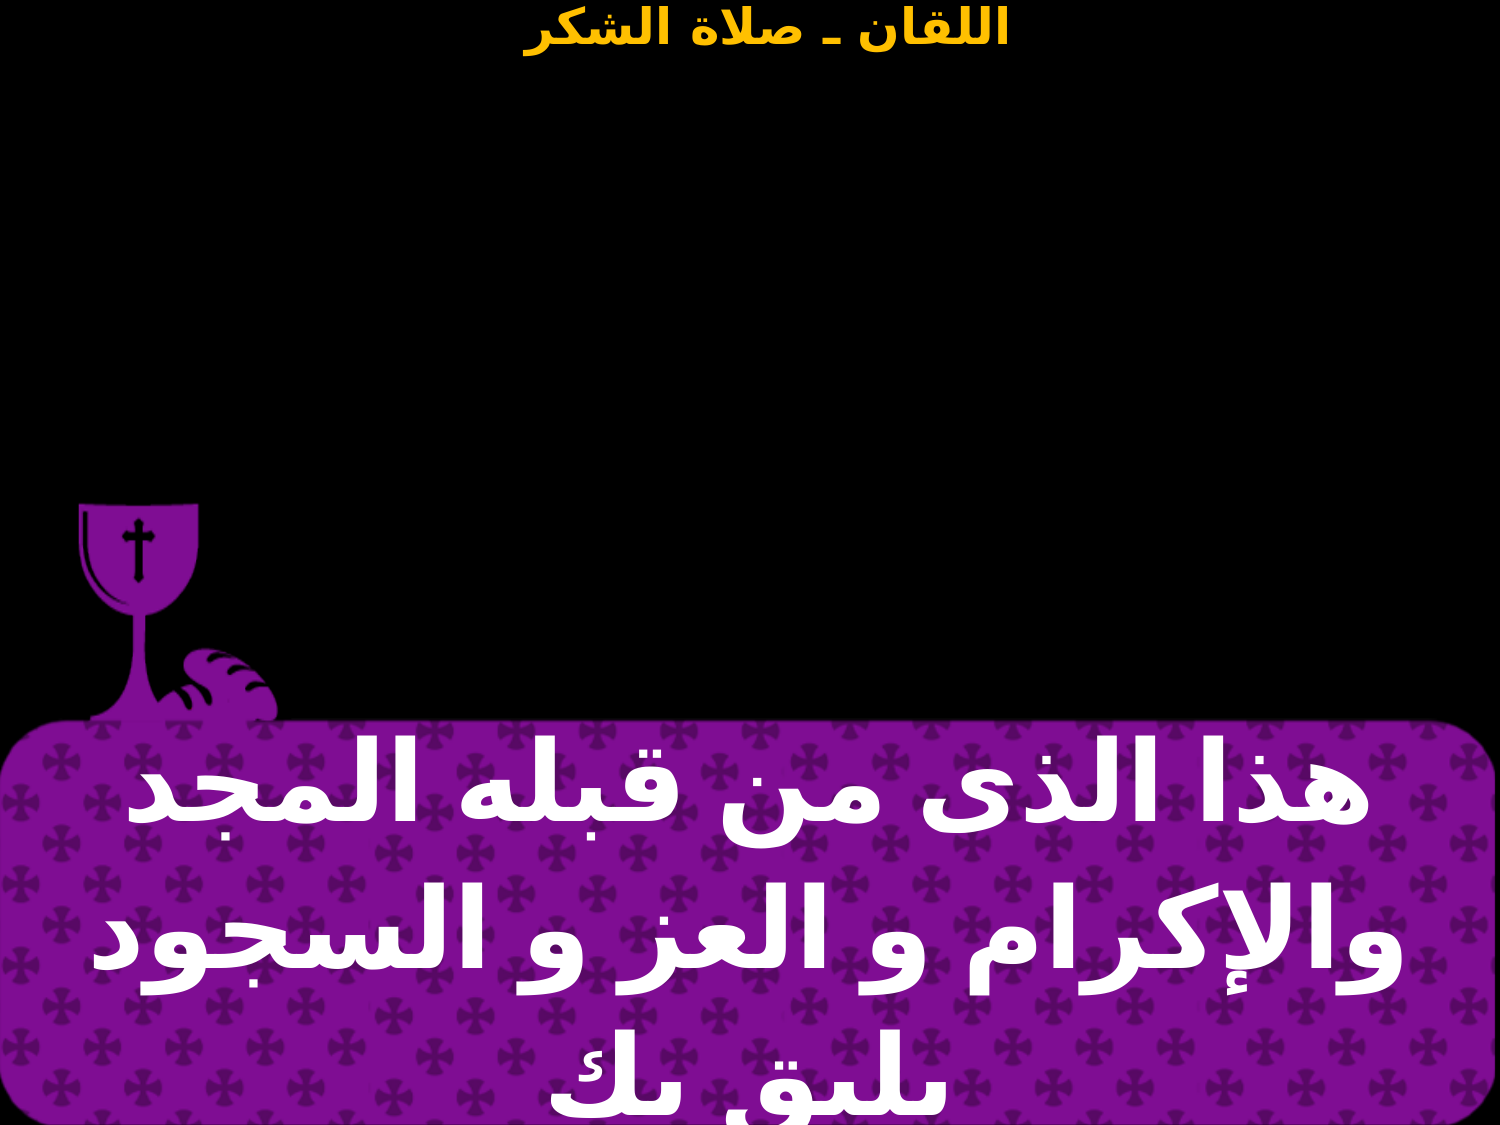

| هذا الذى من قبله المجد والإكرام و العز و السجود يليق بك |
| --- |